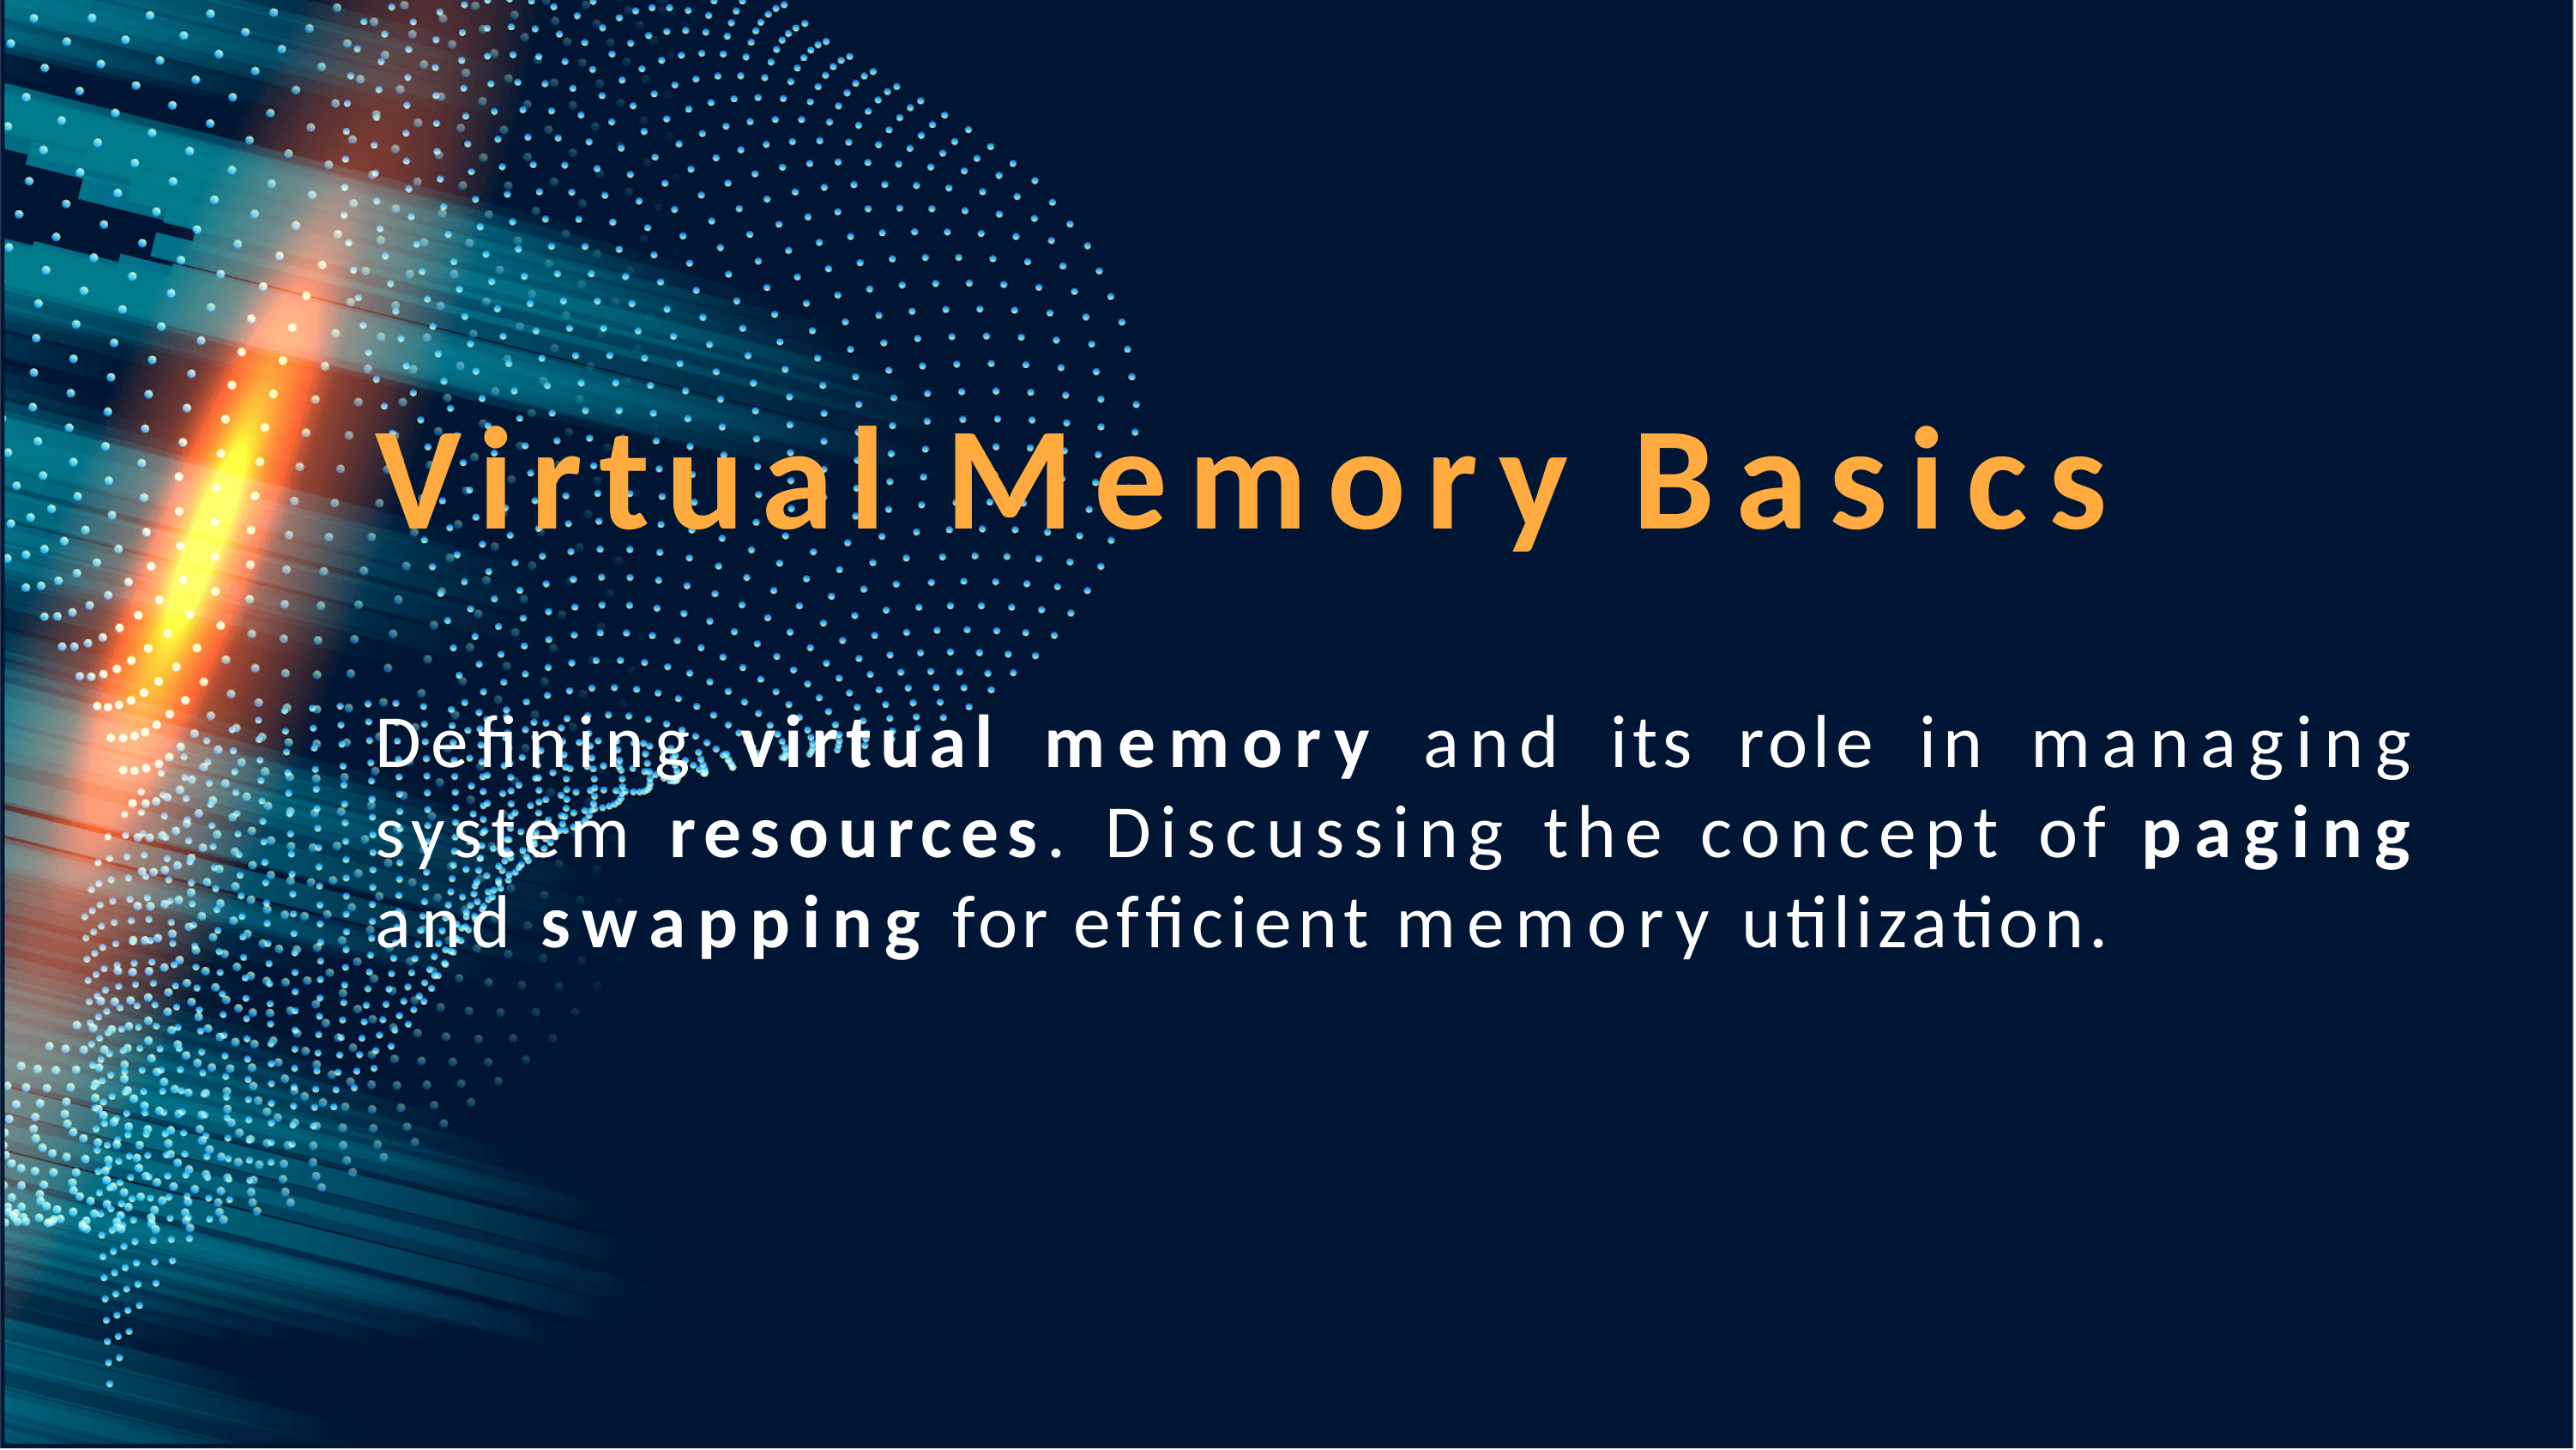

# Virtual Memory Basics
Deﬁning  virtual  memory  and  its  role  in  managing system resources. Discussing the concept of paging and swapping for efﬁcient memory utilization.